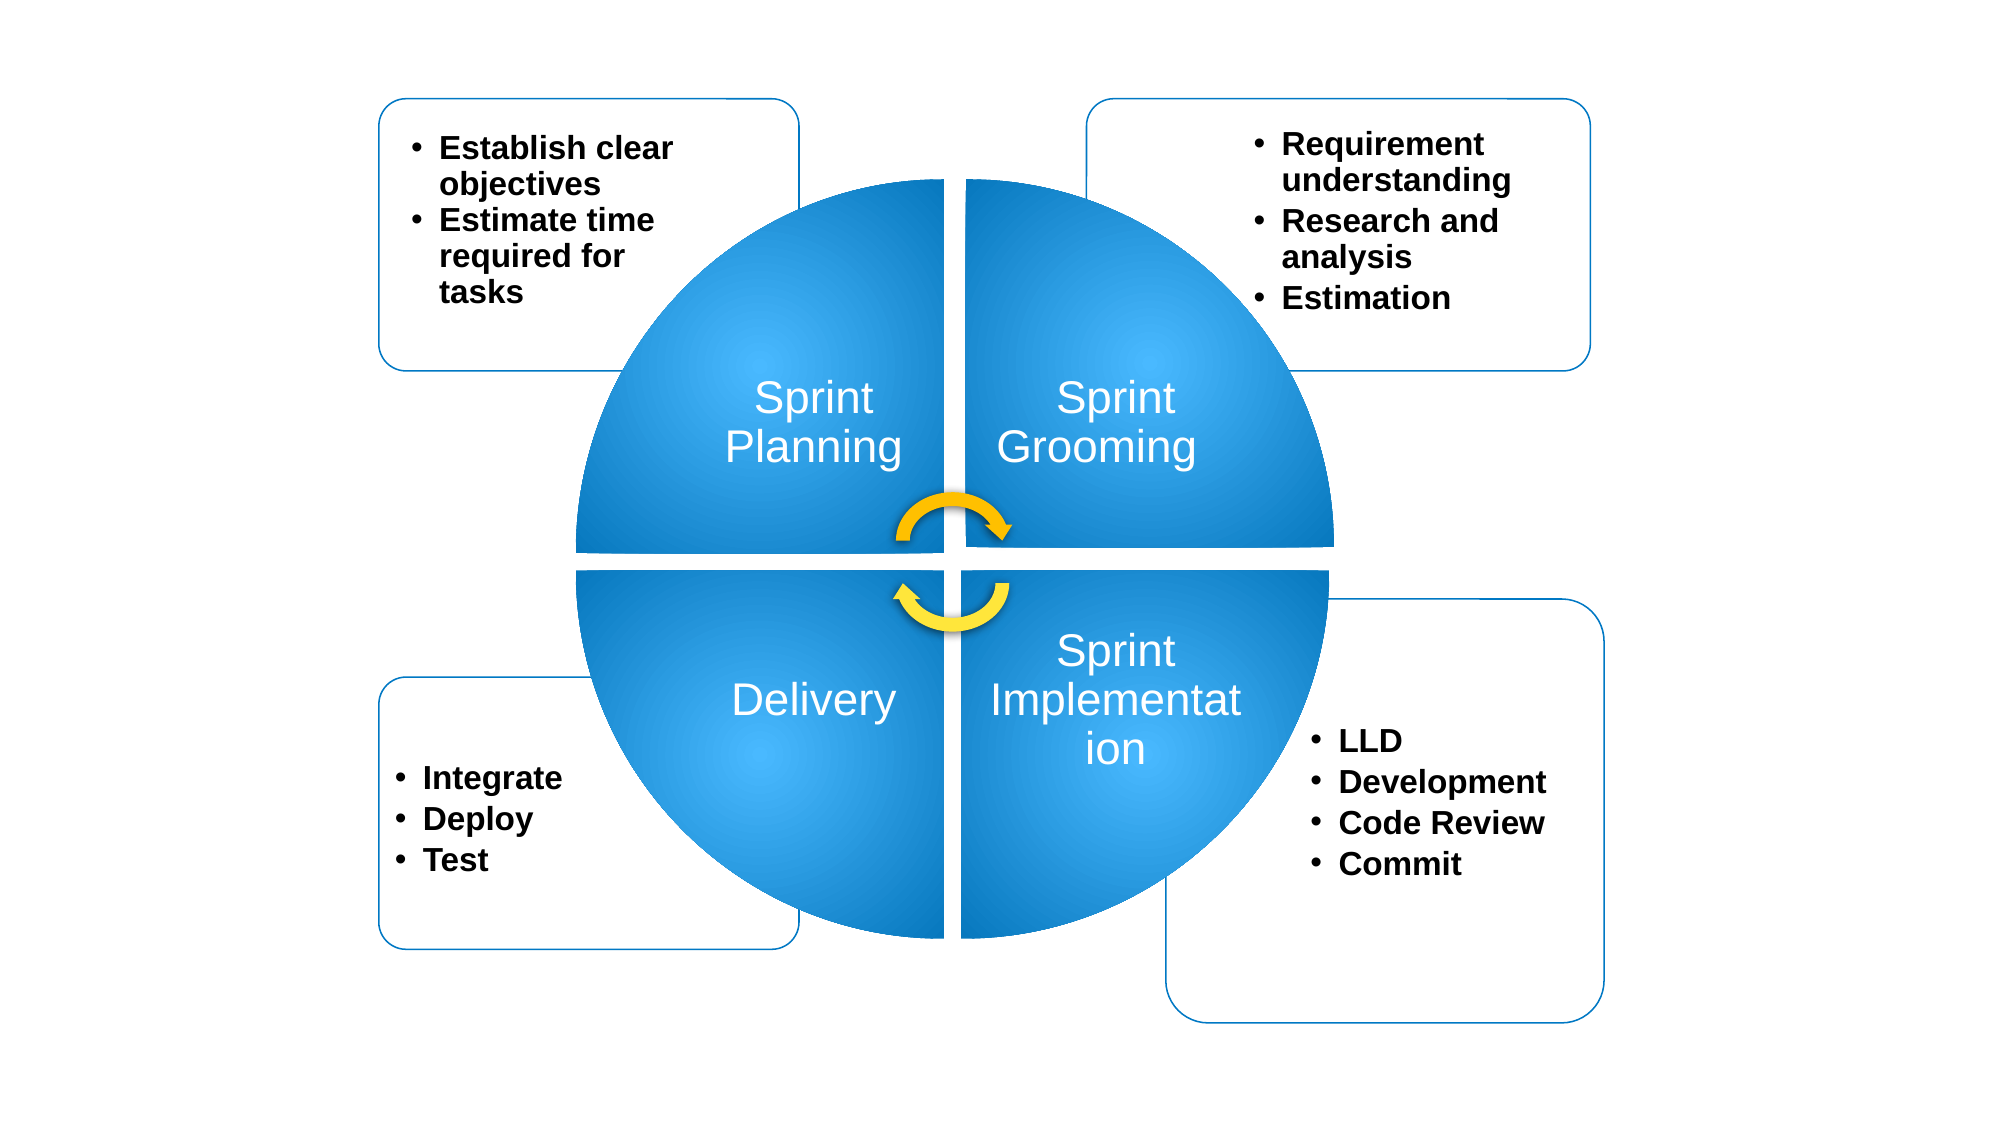

Establish clear objectives
Estimate time required for tasks
Requirement understanding
Research and analysis
Estimation

Sprint Grooming
Sprint Planning

Delivery

Sprint Implementation

LLD
Development
Code Review
Commit
Integrate
Deploy
Test